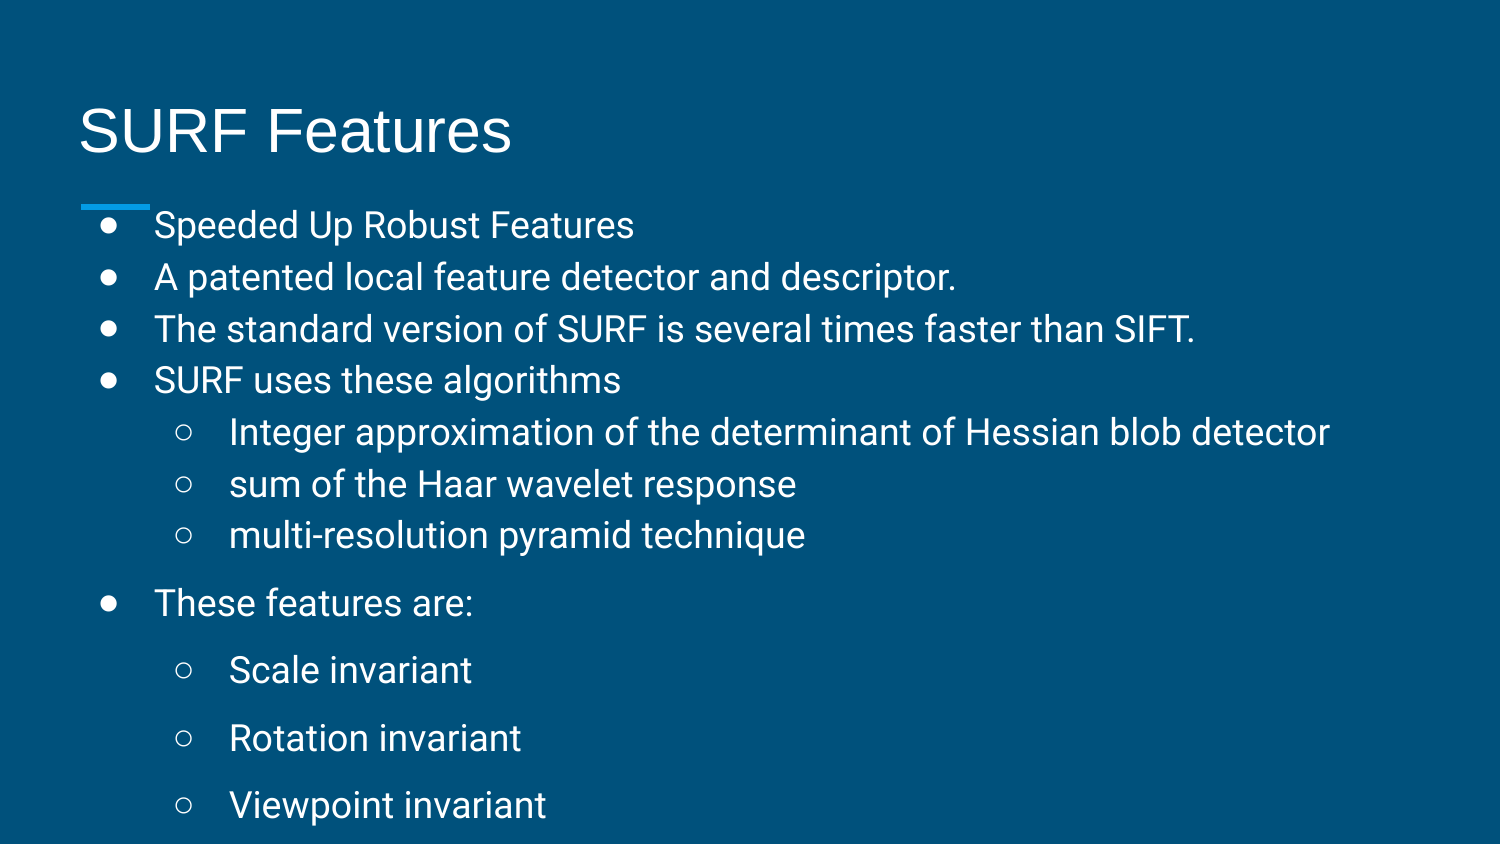

# SURF Features
Speeded Up Robust Features
A patented local feature detector and descriptor.
The standard version of SURF is several times faster than SIFT.
SURF uses these algorithms
Integer approximation of the determinant of Hessian blob detector
sum of the Haar wavelet response
multi-resolution pyramid technique
These features are:
Scale invariant
Rotation invariant
Viewpoint invariant